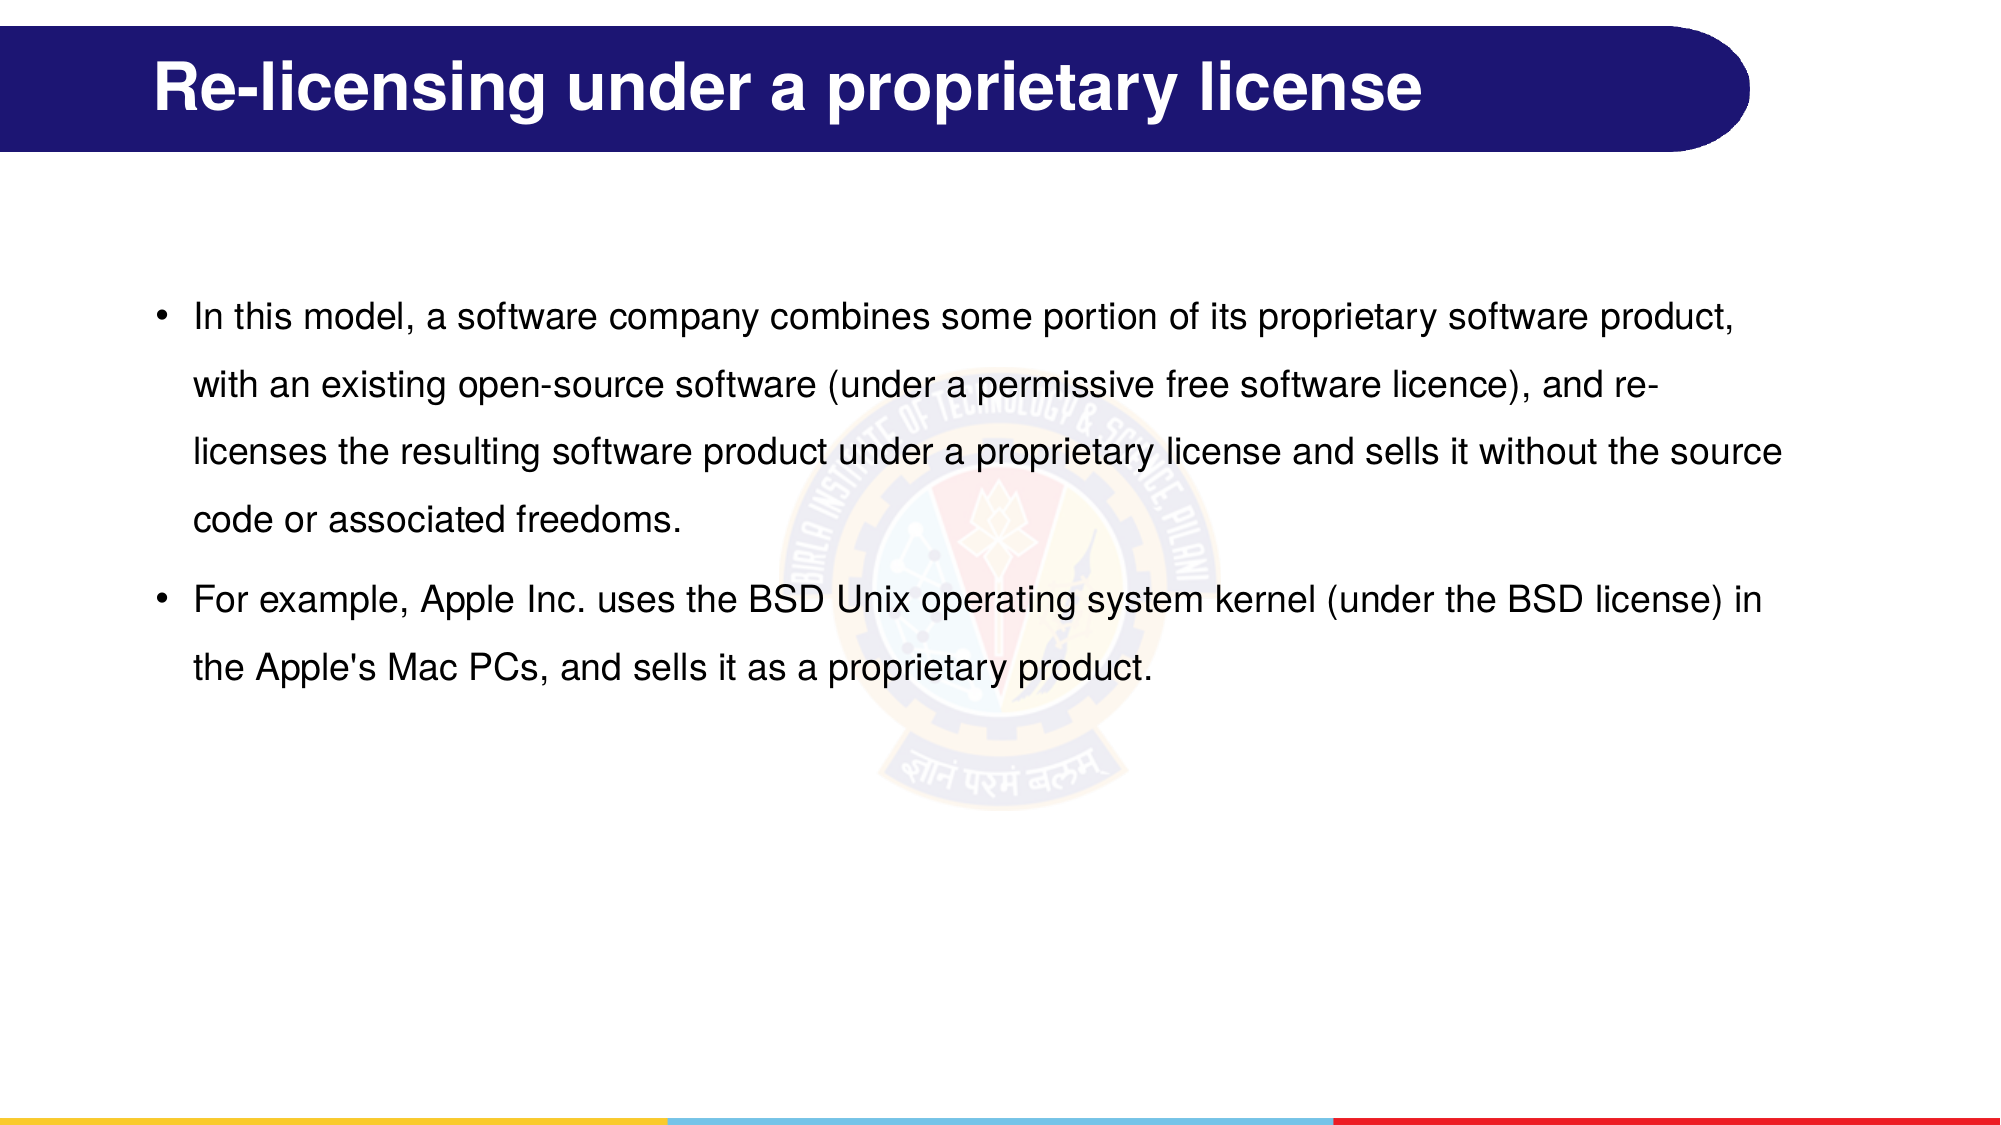

# Re-licensing under a proprietary license

In this model, a software company combines some portion of its proprietary software product, with an existing open-source software (under a permissive free software licence), and re-licenses the resulting software product under a proprietary license and sells it without the source code or associated freedoms.
For example, Apple Inc. uses the BSD Unix operating system kernel (under the BSD license) in the Apple's Mac PCs, and sells it as a proprietary product.